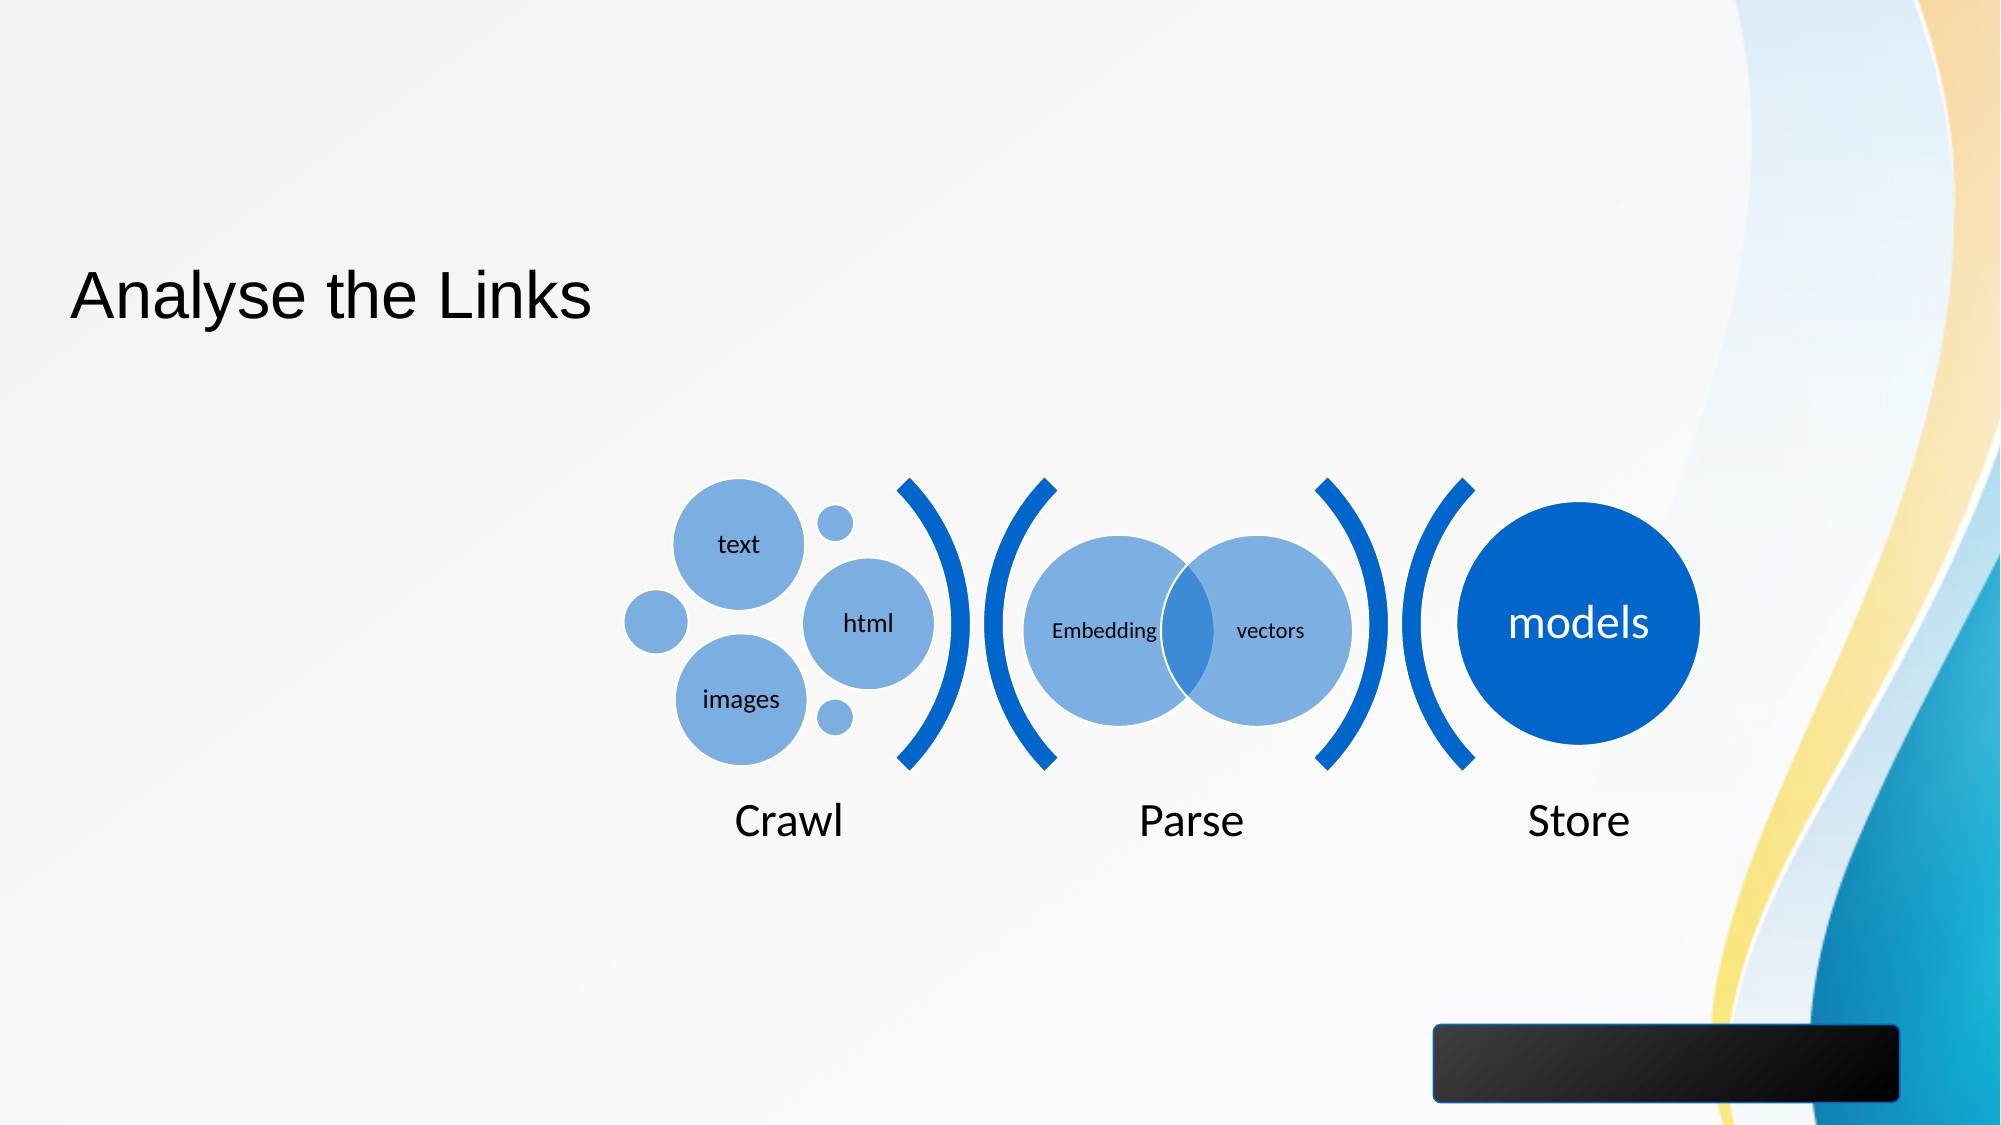

# Analyse the Links

text

models
Embedding
vectors

html

images

Crawl

Parse

Store
12